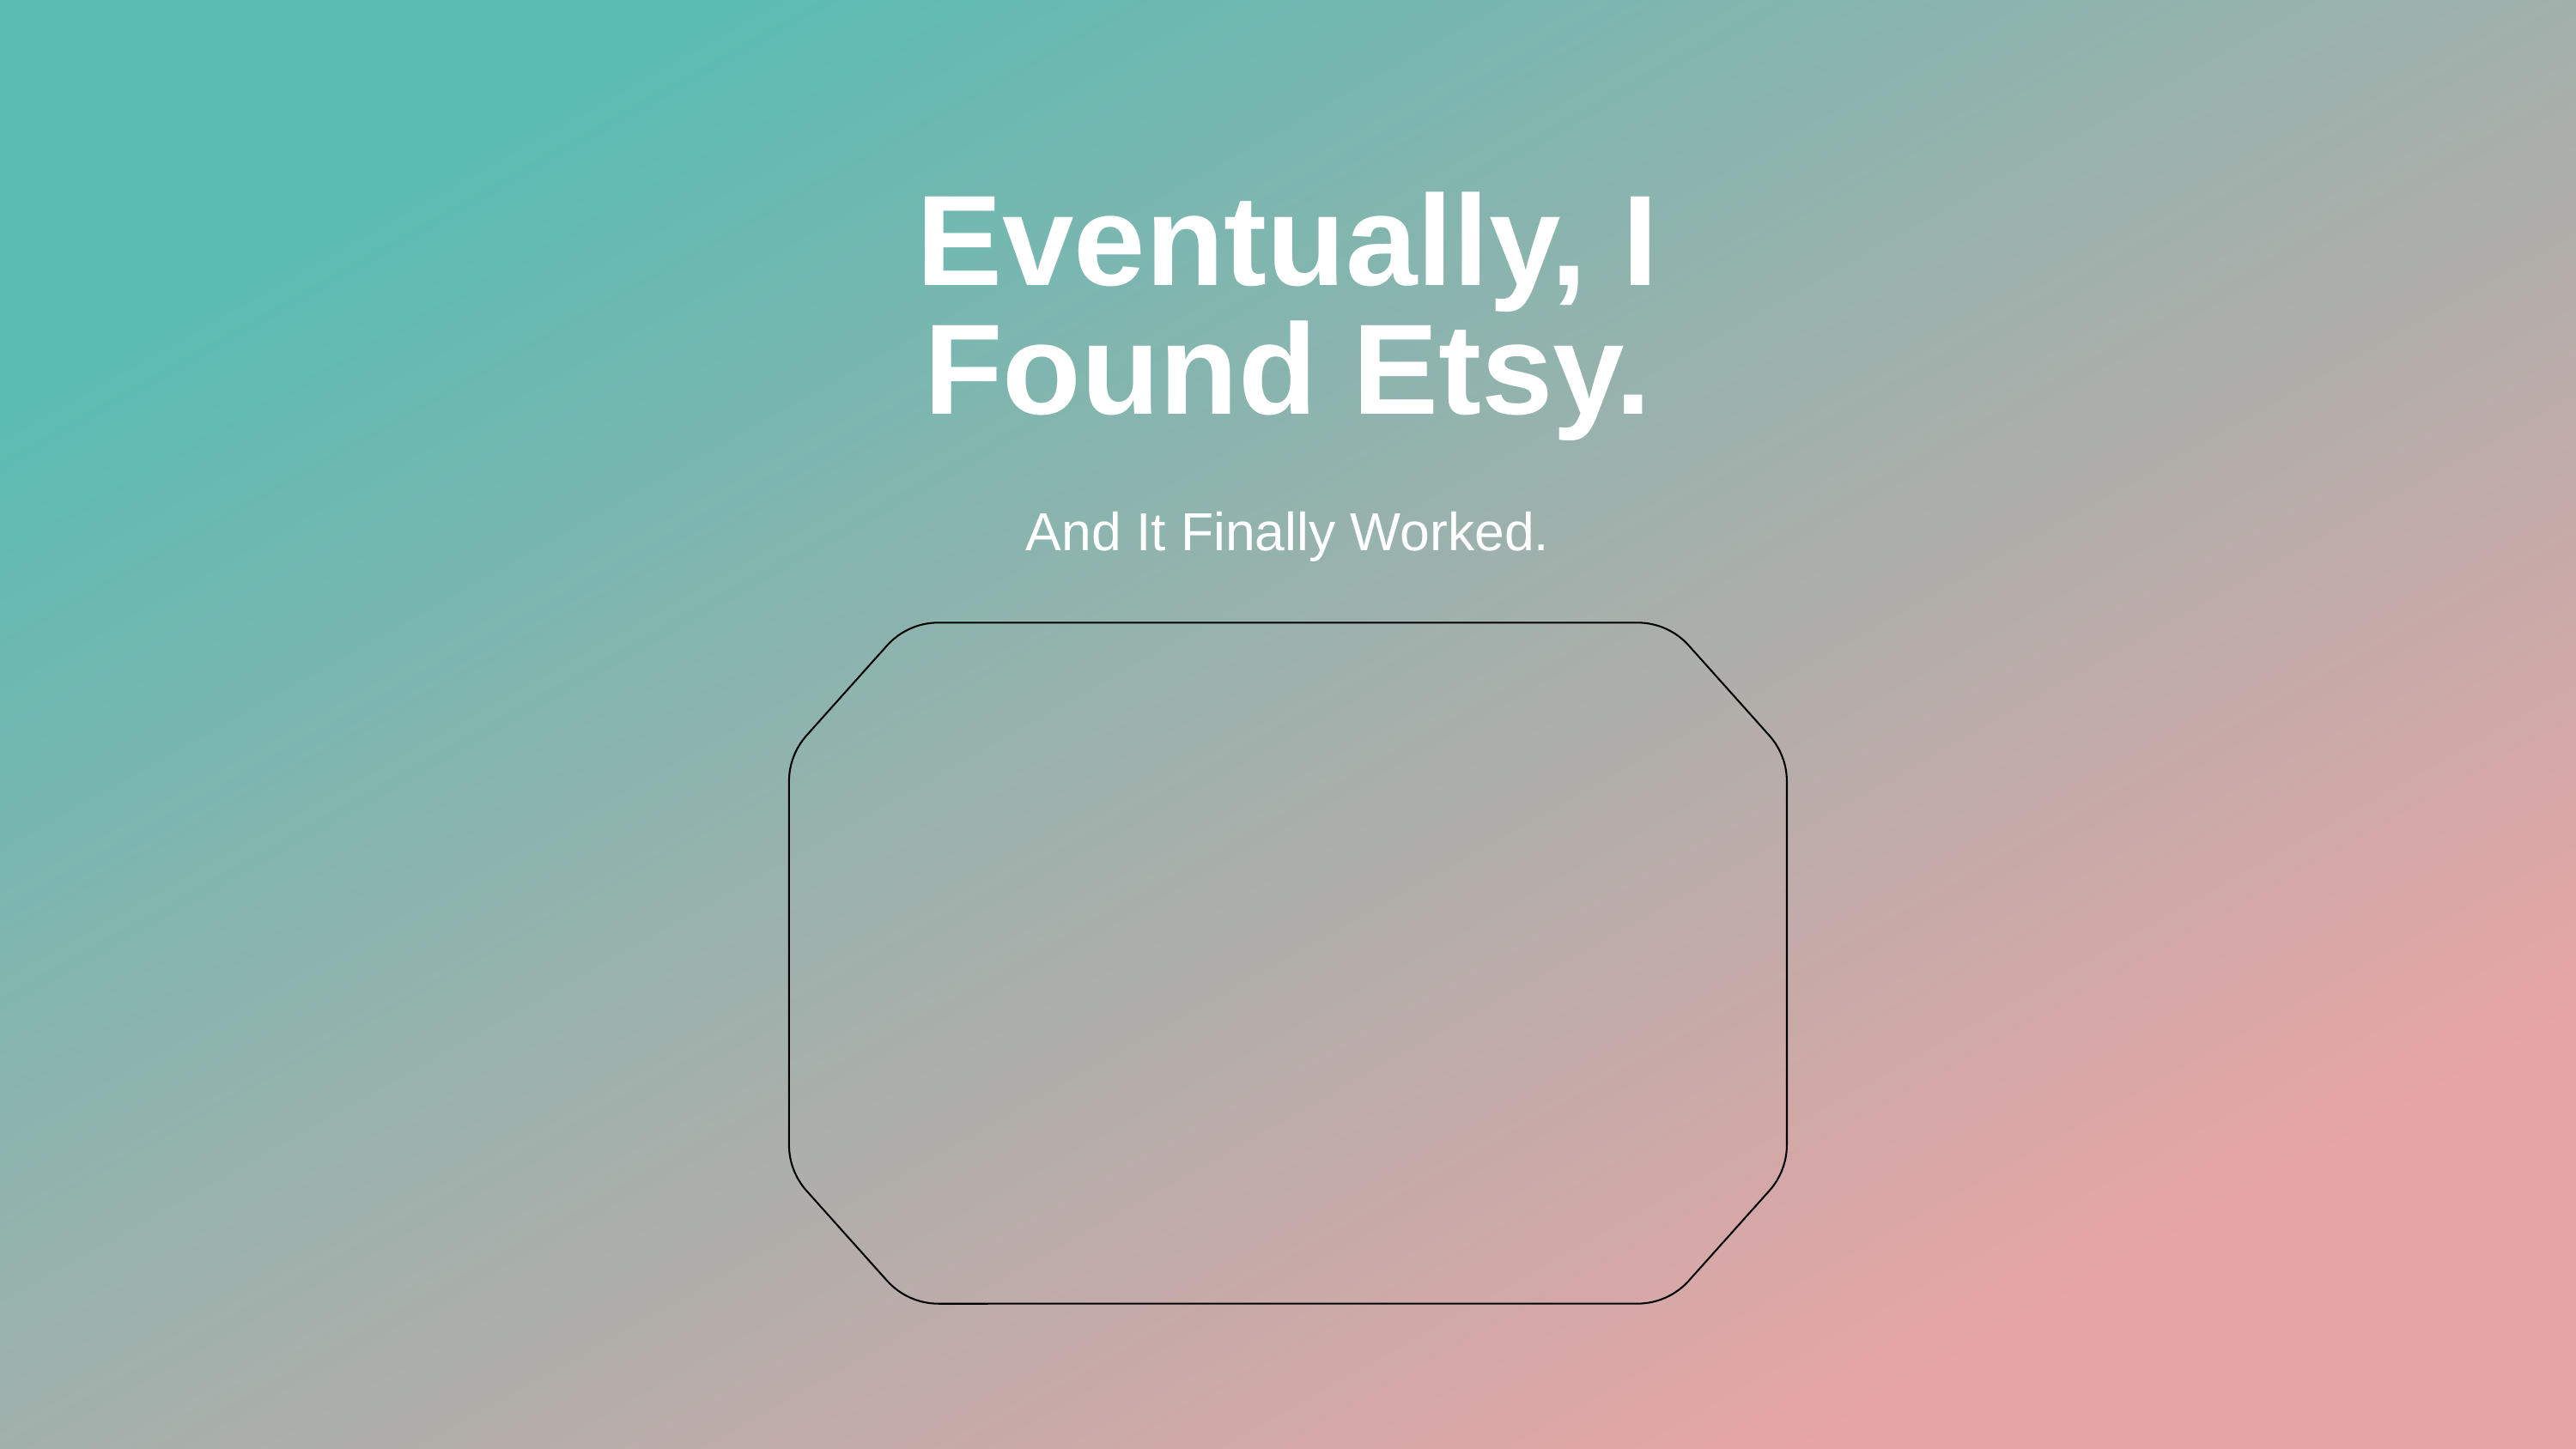

Eventually, I Found Etsy.
And It Finally Worked.